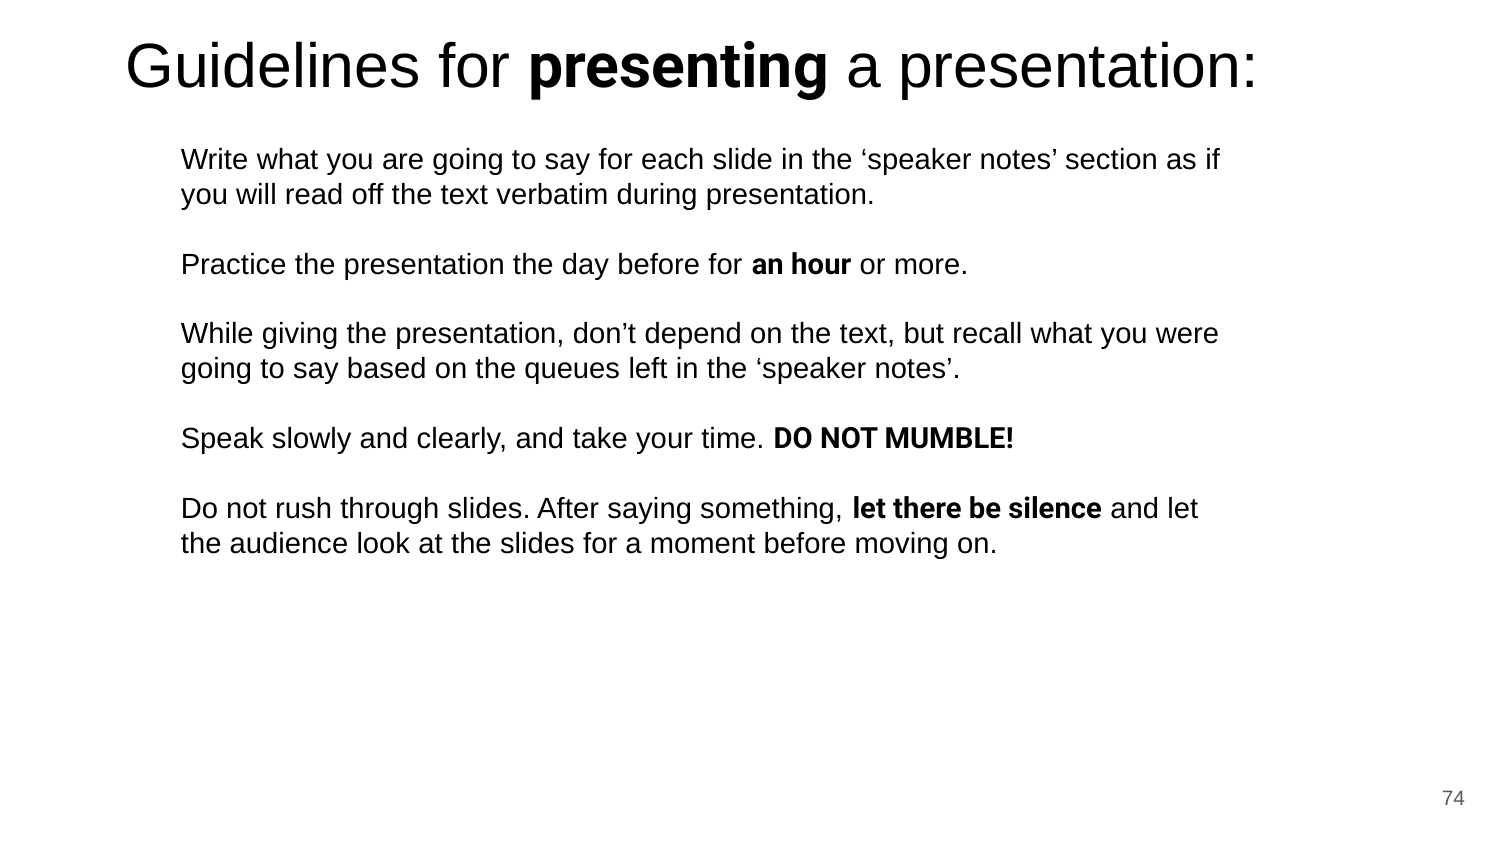

Guidelines for presenting a presentation:
Write what you are going to say for each slide in the ‘speaker notes’ section as if you will read off the text verbatim during presentation.

Practice the presentation the day before for an hour or more.

While giving the presentation, don’t depend on the text, but recall what you were going to say based on the queues left in the ‘speaker notes’.

Speak slowly and clearly, and take your time. DO NOT MUMBLE!

Do not rush through slides. After saying something, let there be silence and let the audience look at the slides for a moment before moving on.

74